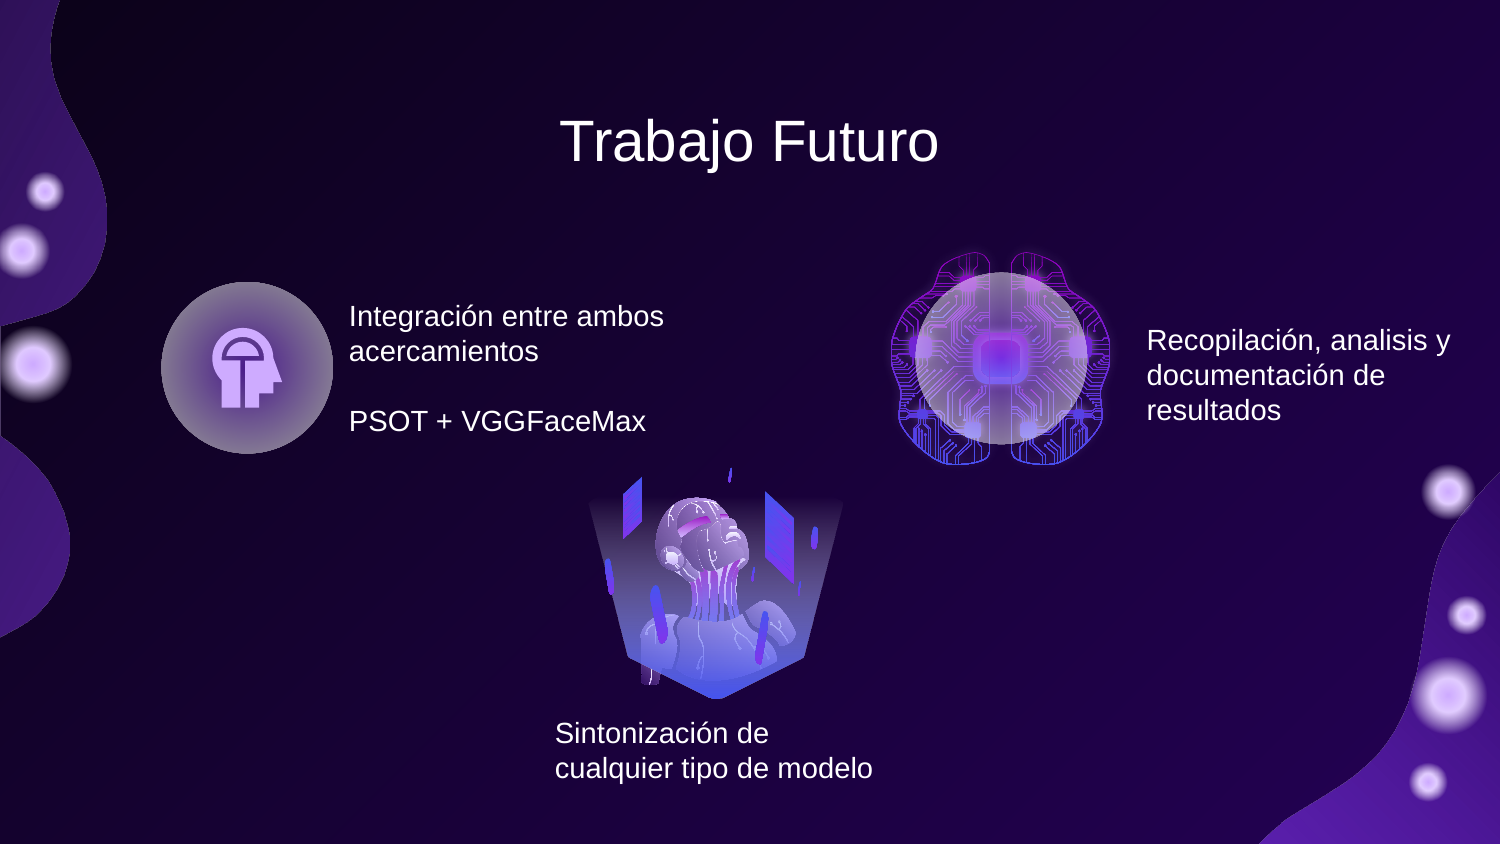

# Trabajo Futuro

Recopilación, analisis y documentación de resultados

Integración entre ambos acercamientos

PSOT + VGGFaceMax

Sintonización de
cualquier tipo de modelo